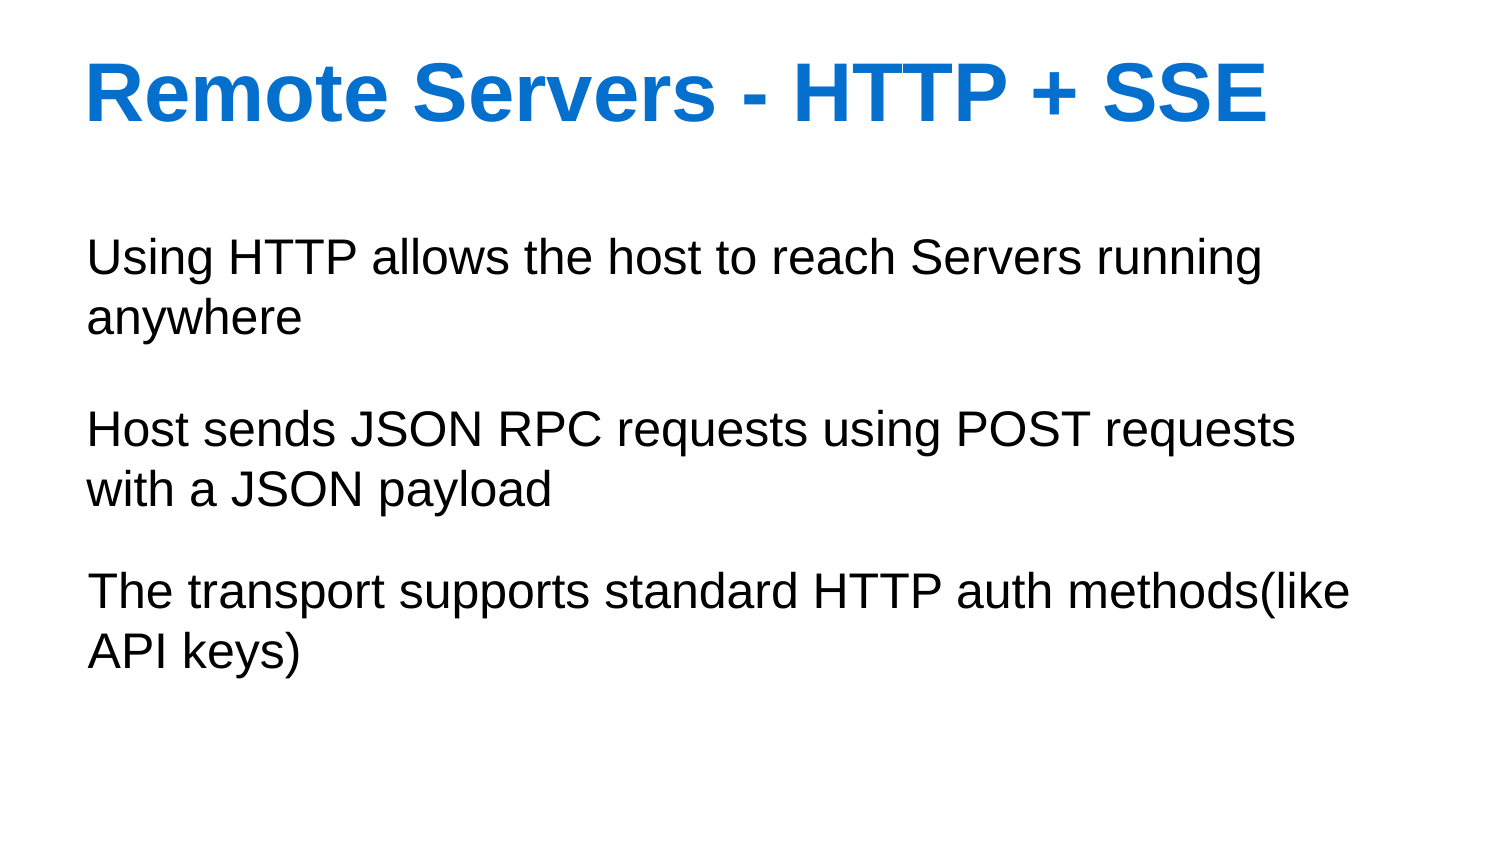

Remote Servers - HTTP + SSE
Using HTTP allows the host to reach Servers running anywhere
Host sends JSON RPC requests using POST requests with a JSON payload
The transport supports standard HTTP auth methods(like API keys)